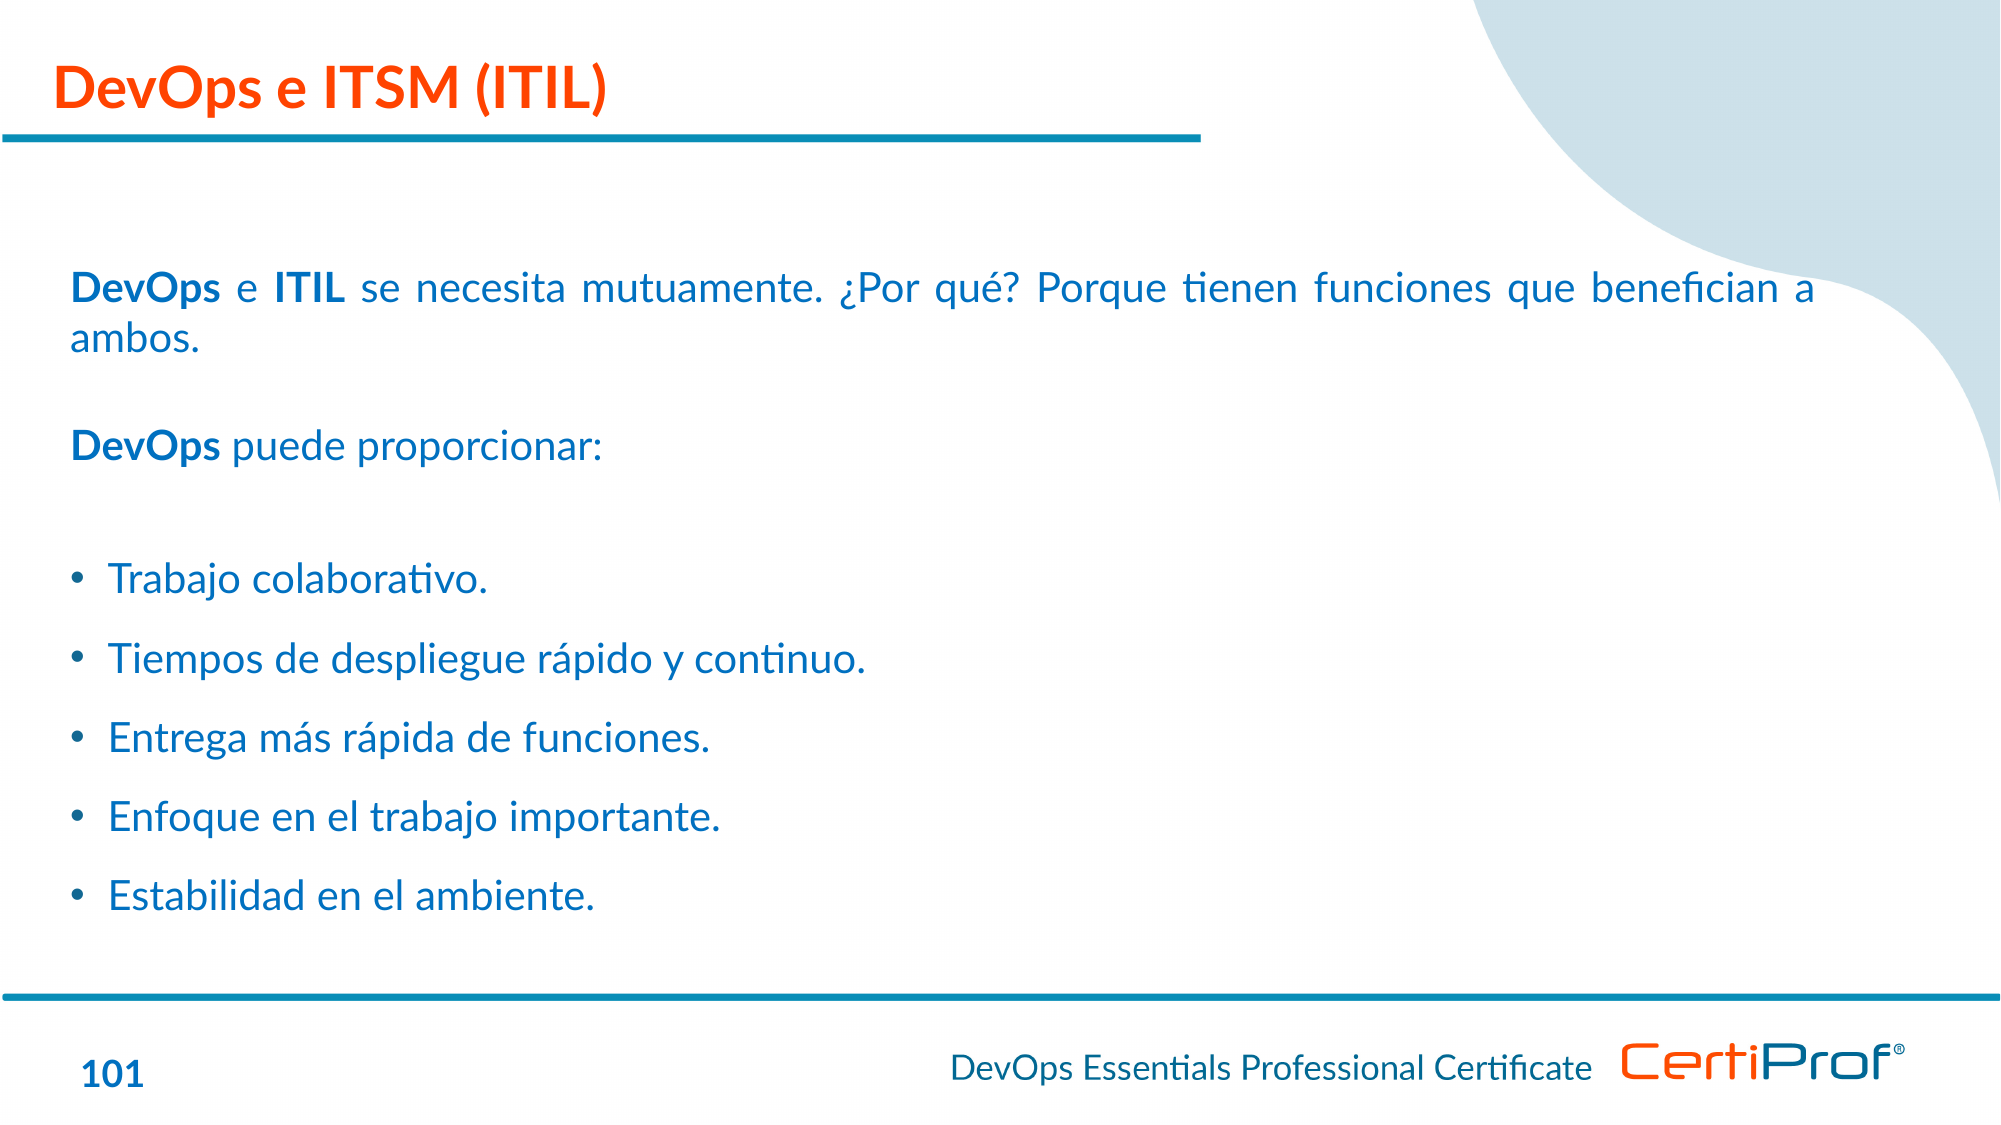

DevOps e ITSM (ITIL)
DevOps e ITIL se necesita mutuamente. ¿Por qué? Porque tienen funciones que benefician a ambos.

DevOps puede proporcionar:

Trabajo colaborativo.
Tiempos de despliegue rápido y continuo.
Entrega más rápida de funciones.
Enfoque en el trabajo importante.
Estabilidad en el ambiente.